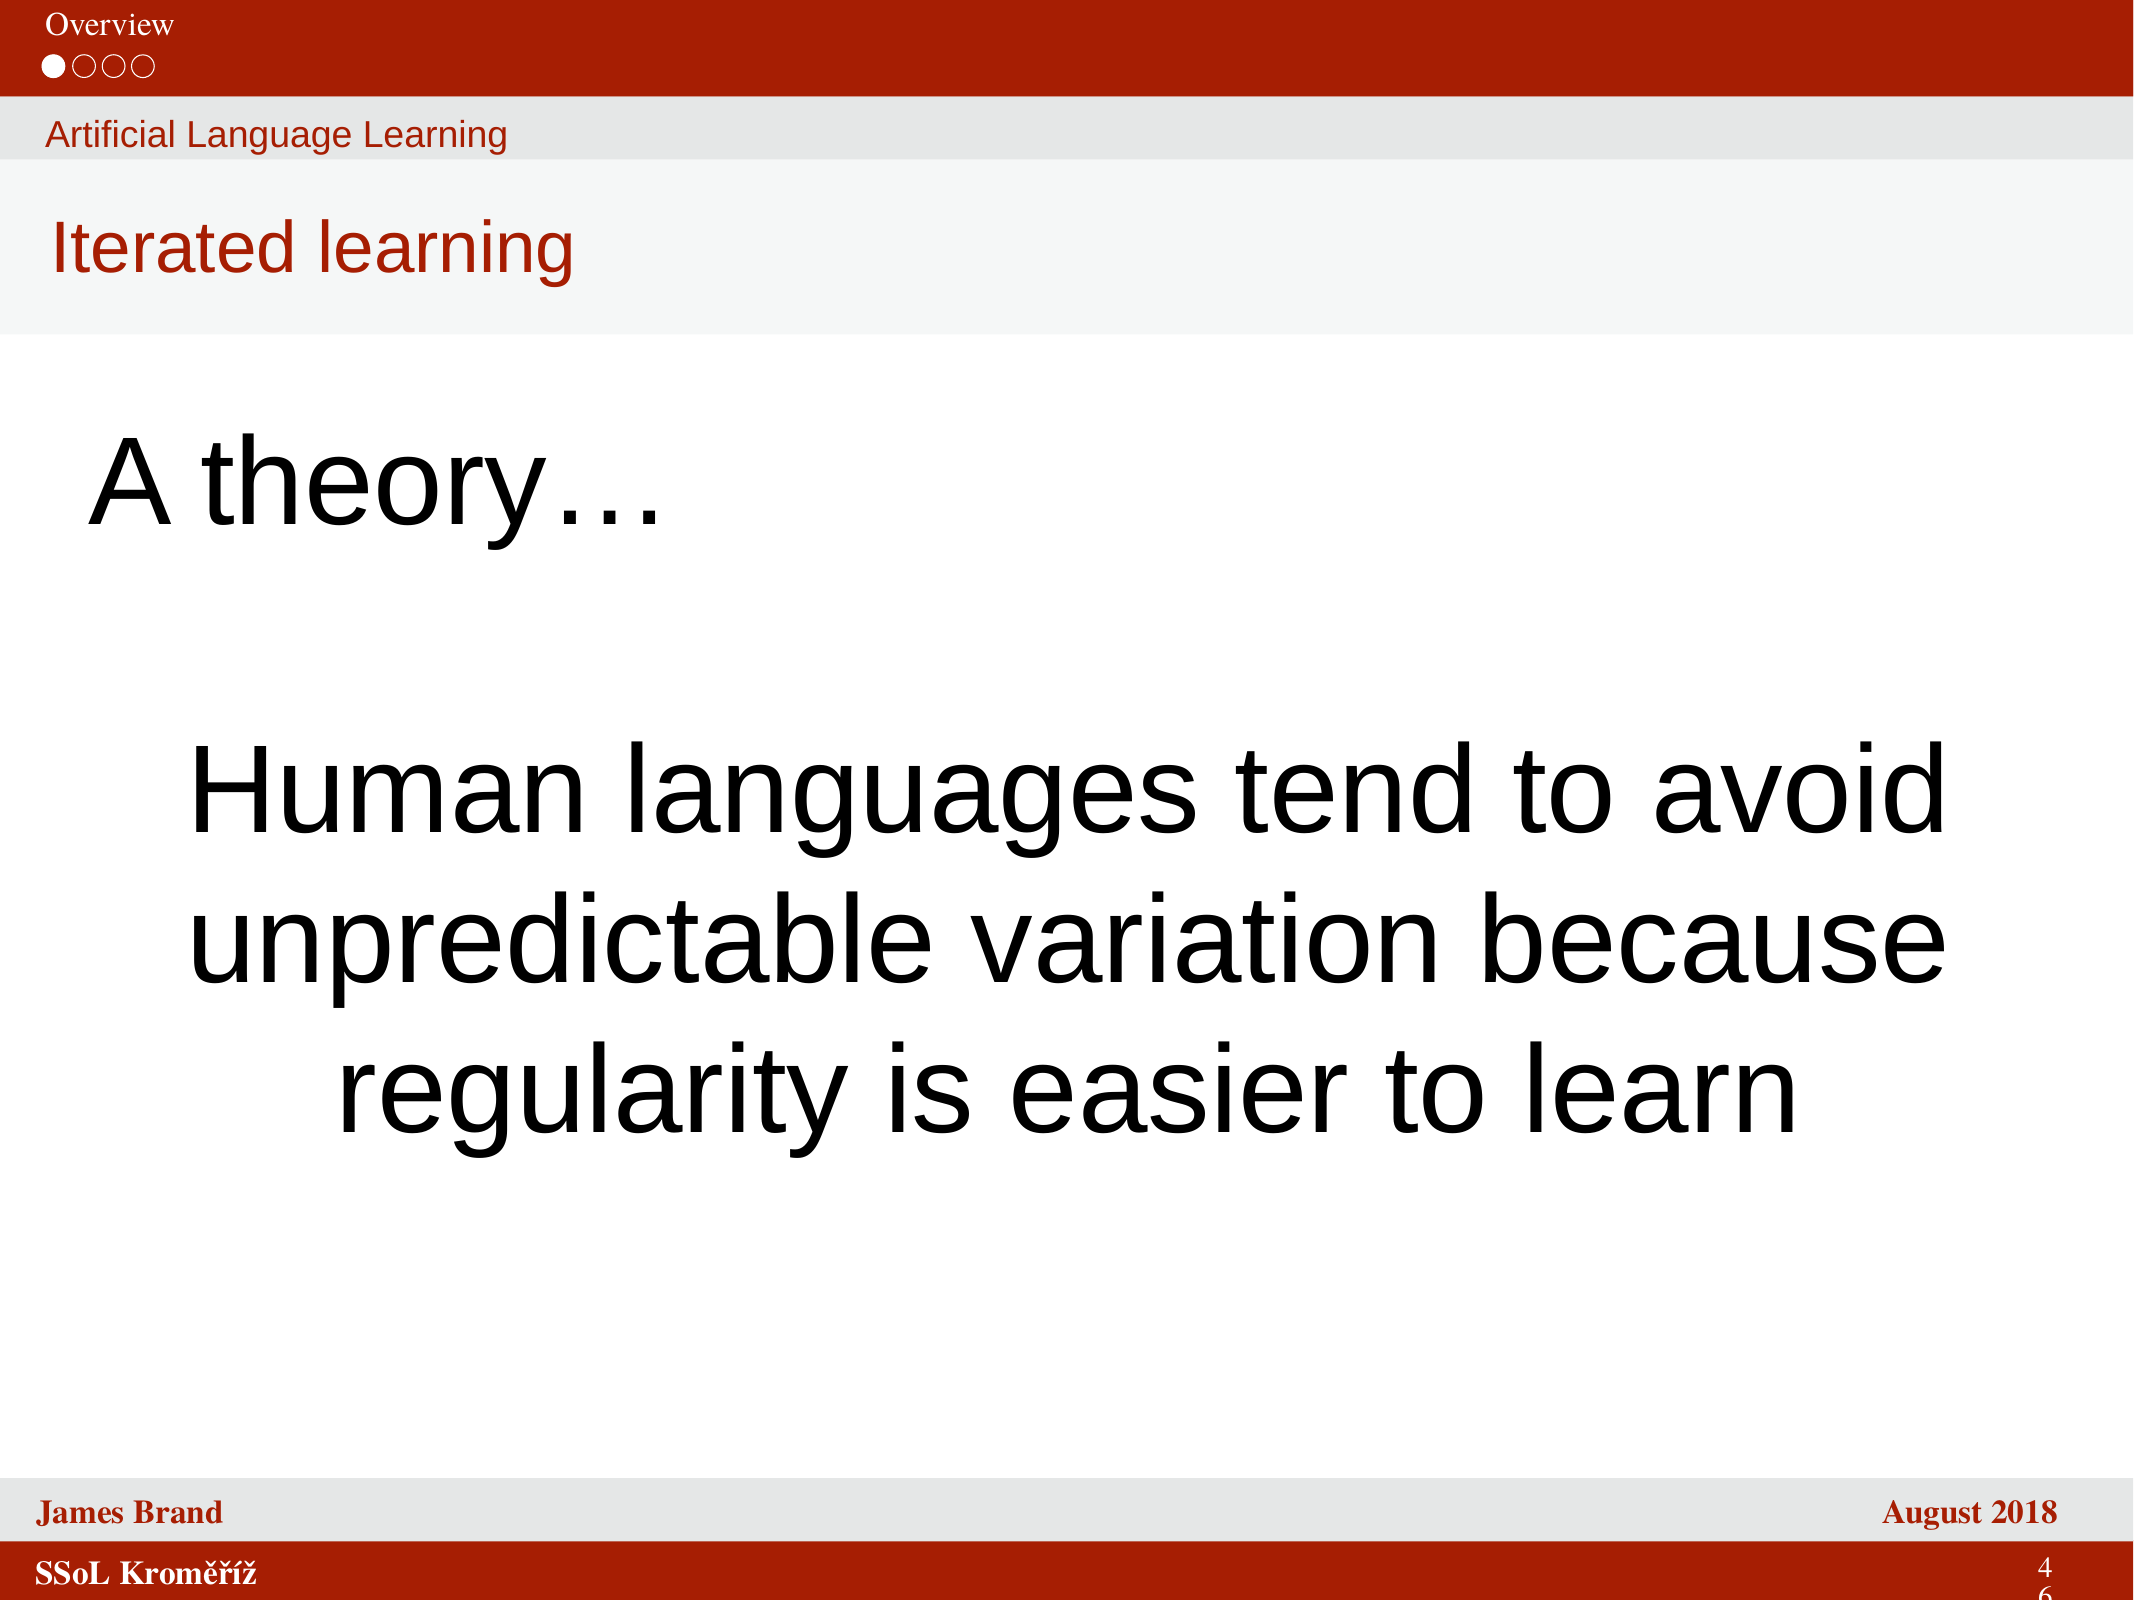

Overview

Artificial Language Learning
Iterated learning
A theory…

Human languages tend to avoid unpredictable variation because regularity is easier to learn
46